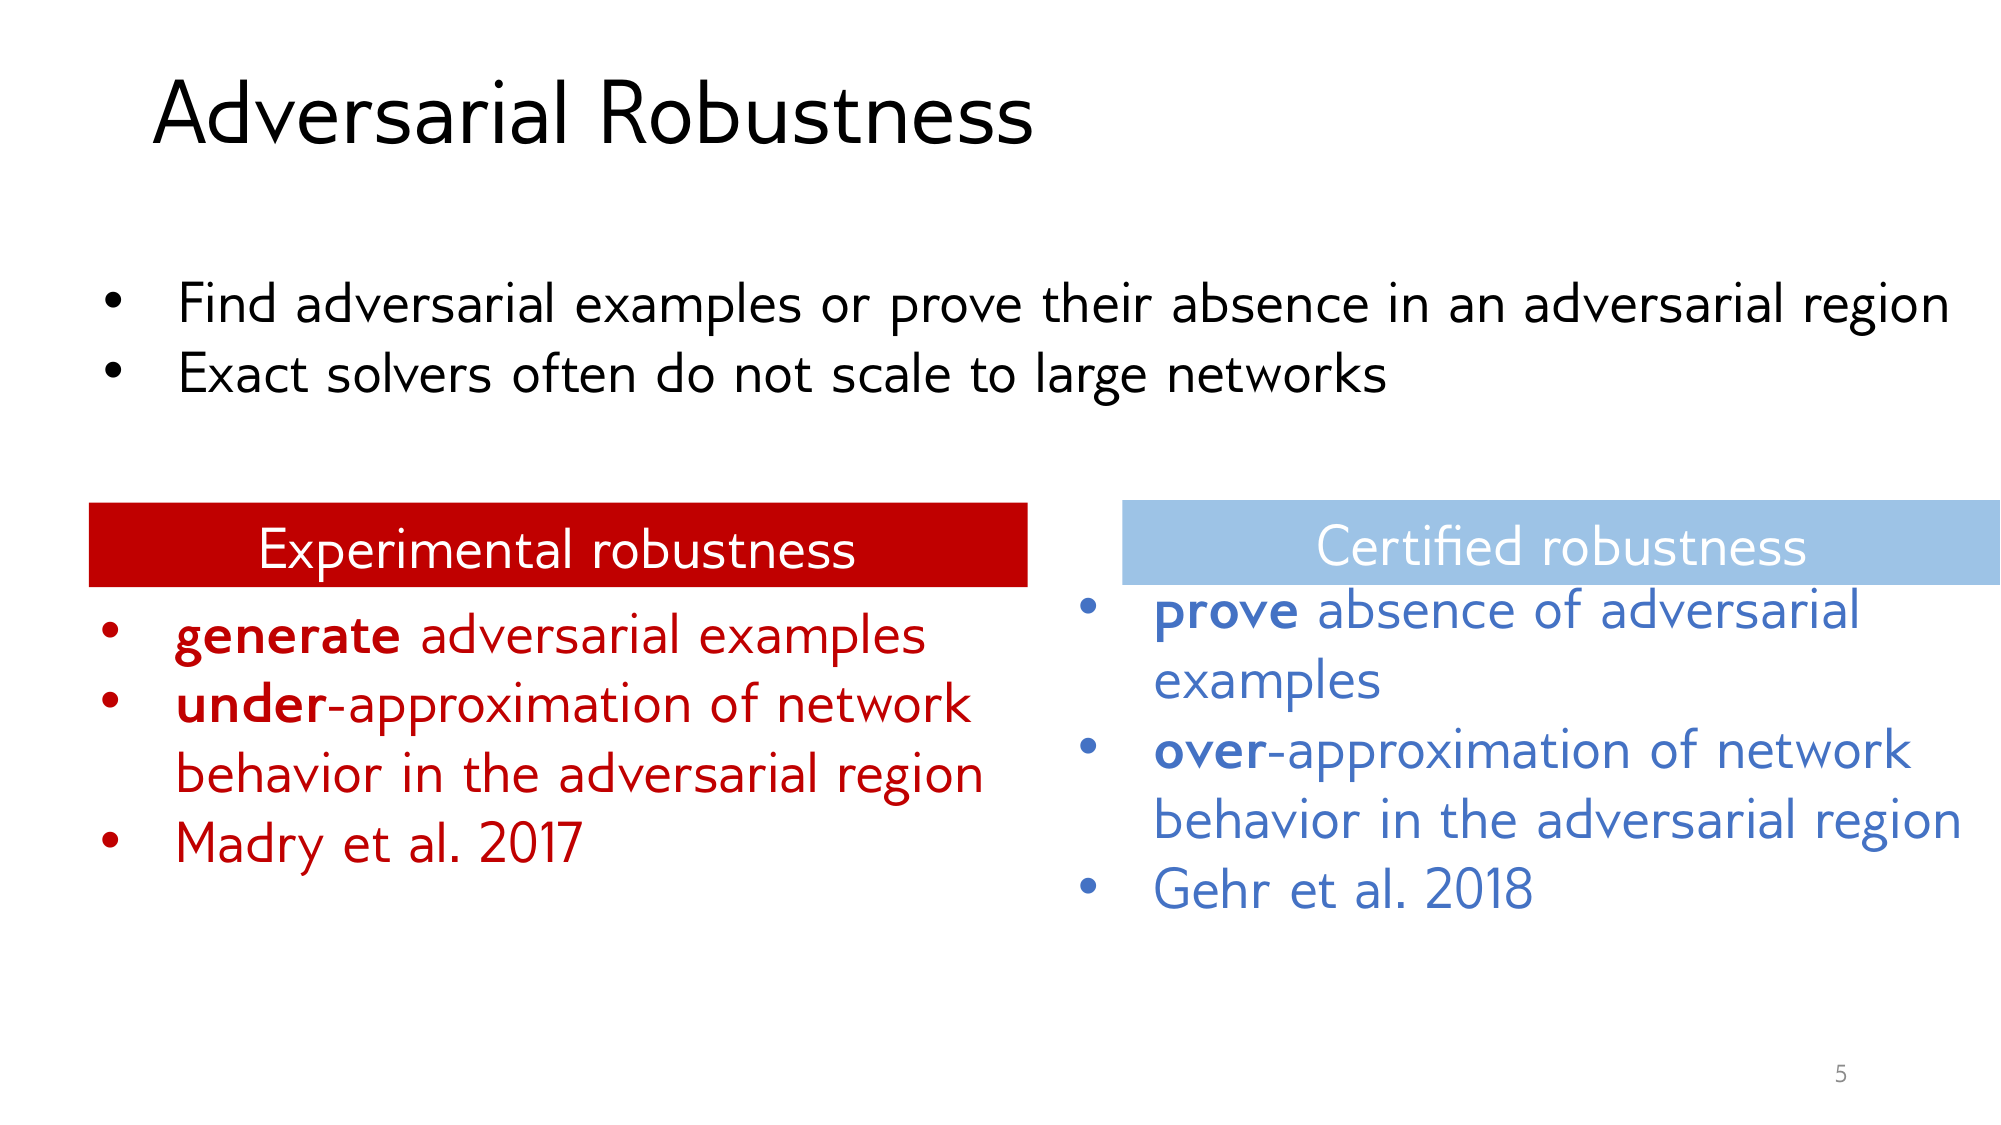

# Adversarial Robustness
Find adversarial examples or prove their absence in an adversarial region
Exact solvers often do not scale to large networks
Certified robustness
Experimental robustness

prove absence of adversarial examples
over-approximation of network behavior in the adversarial region
Gehr et al. 2018

generate adversarial examples
under-approximation of network behavior in the adversarial region
Madry et al. 2017

5